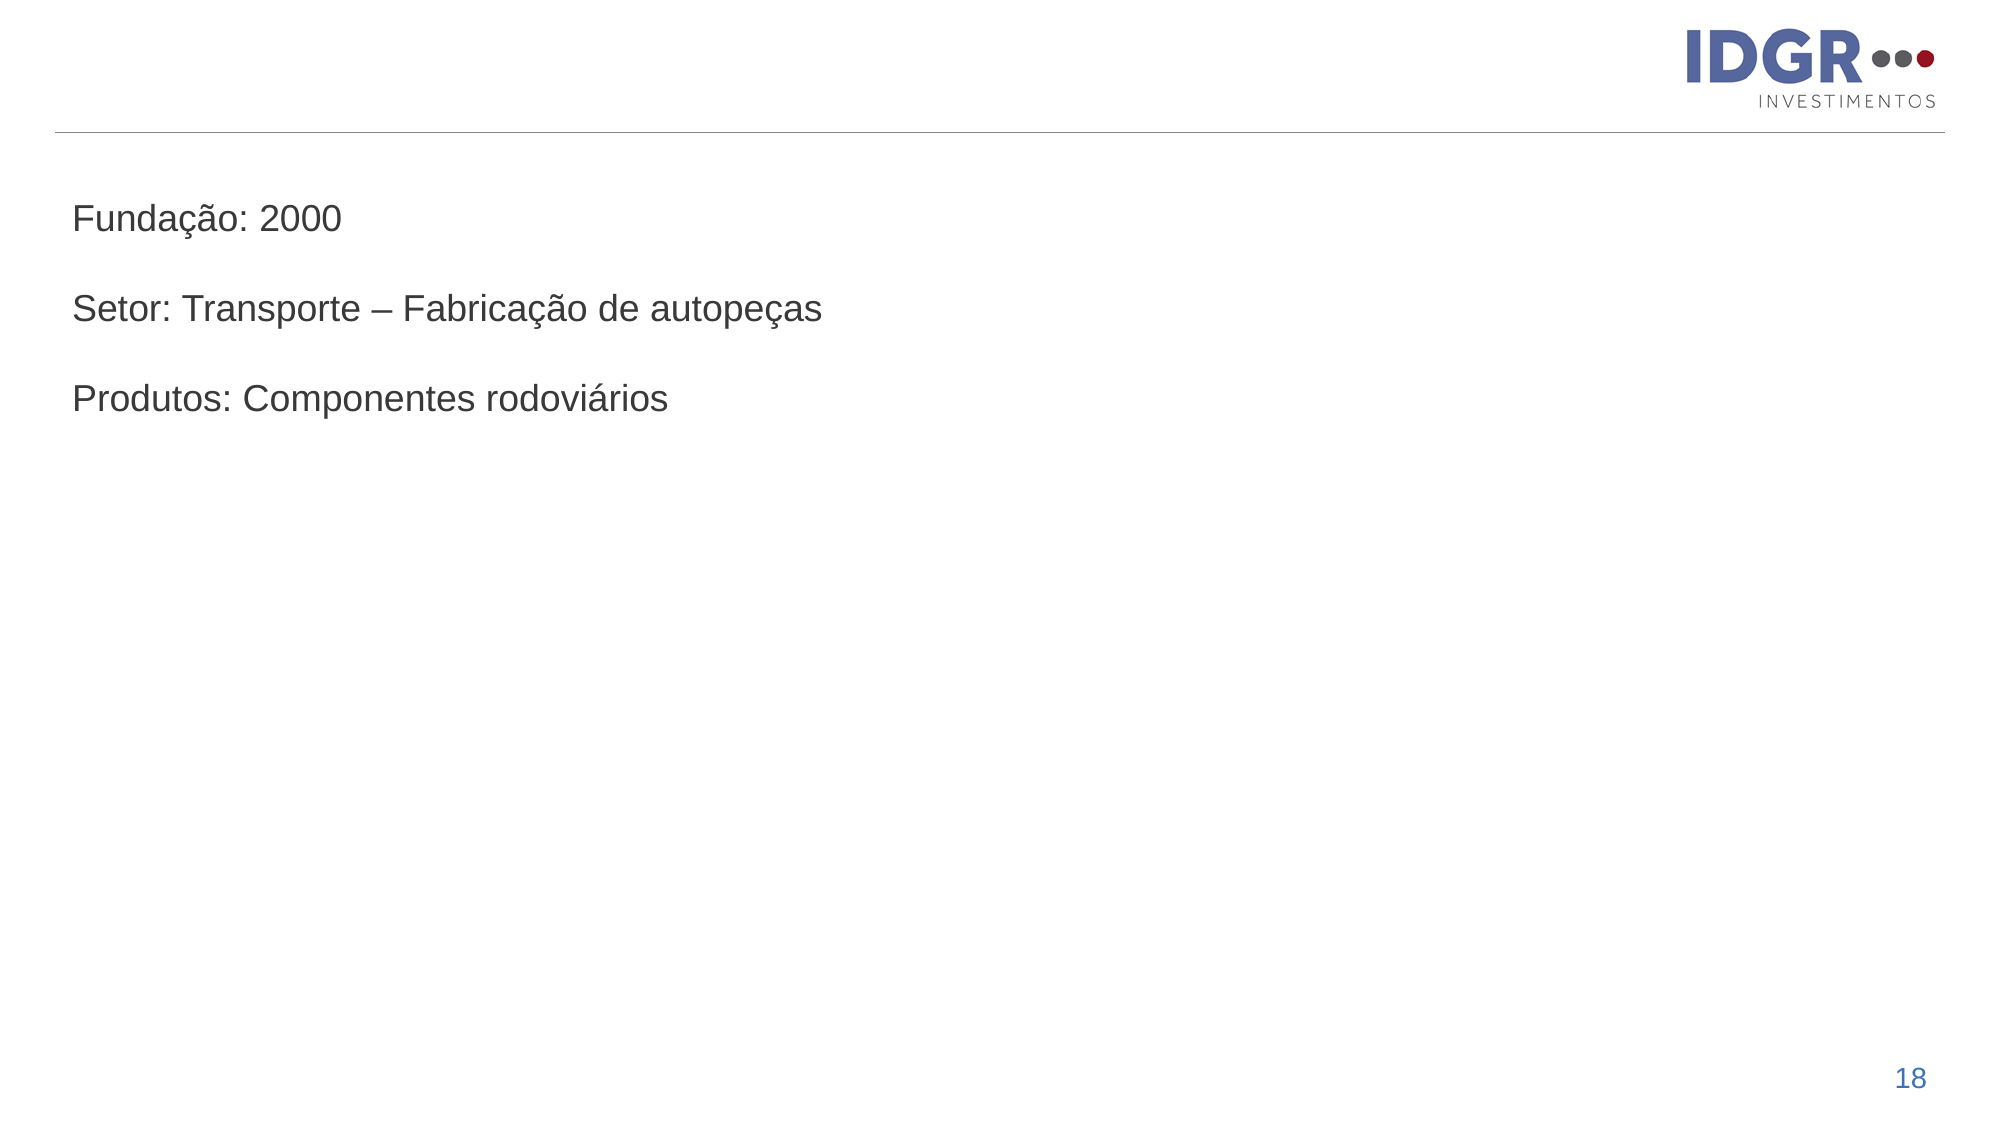

#

Fundação: 2000

Setor: Transporte – Fabricação de autopeças

Produtos: Componentes rodoviários